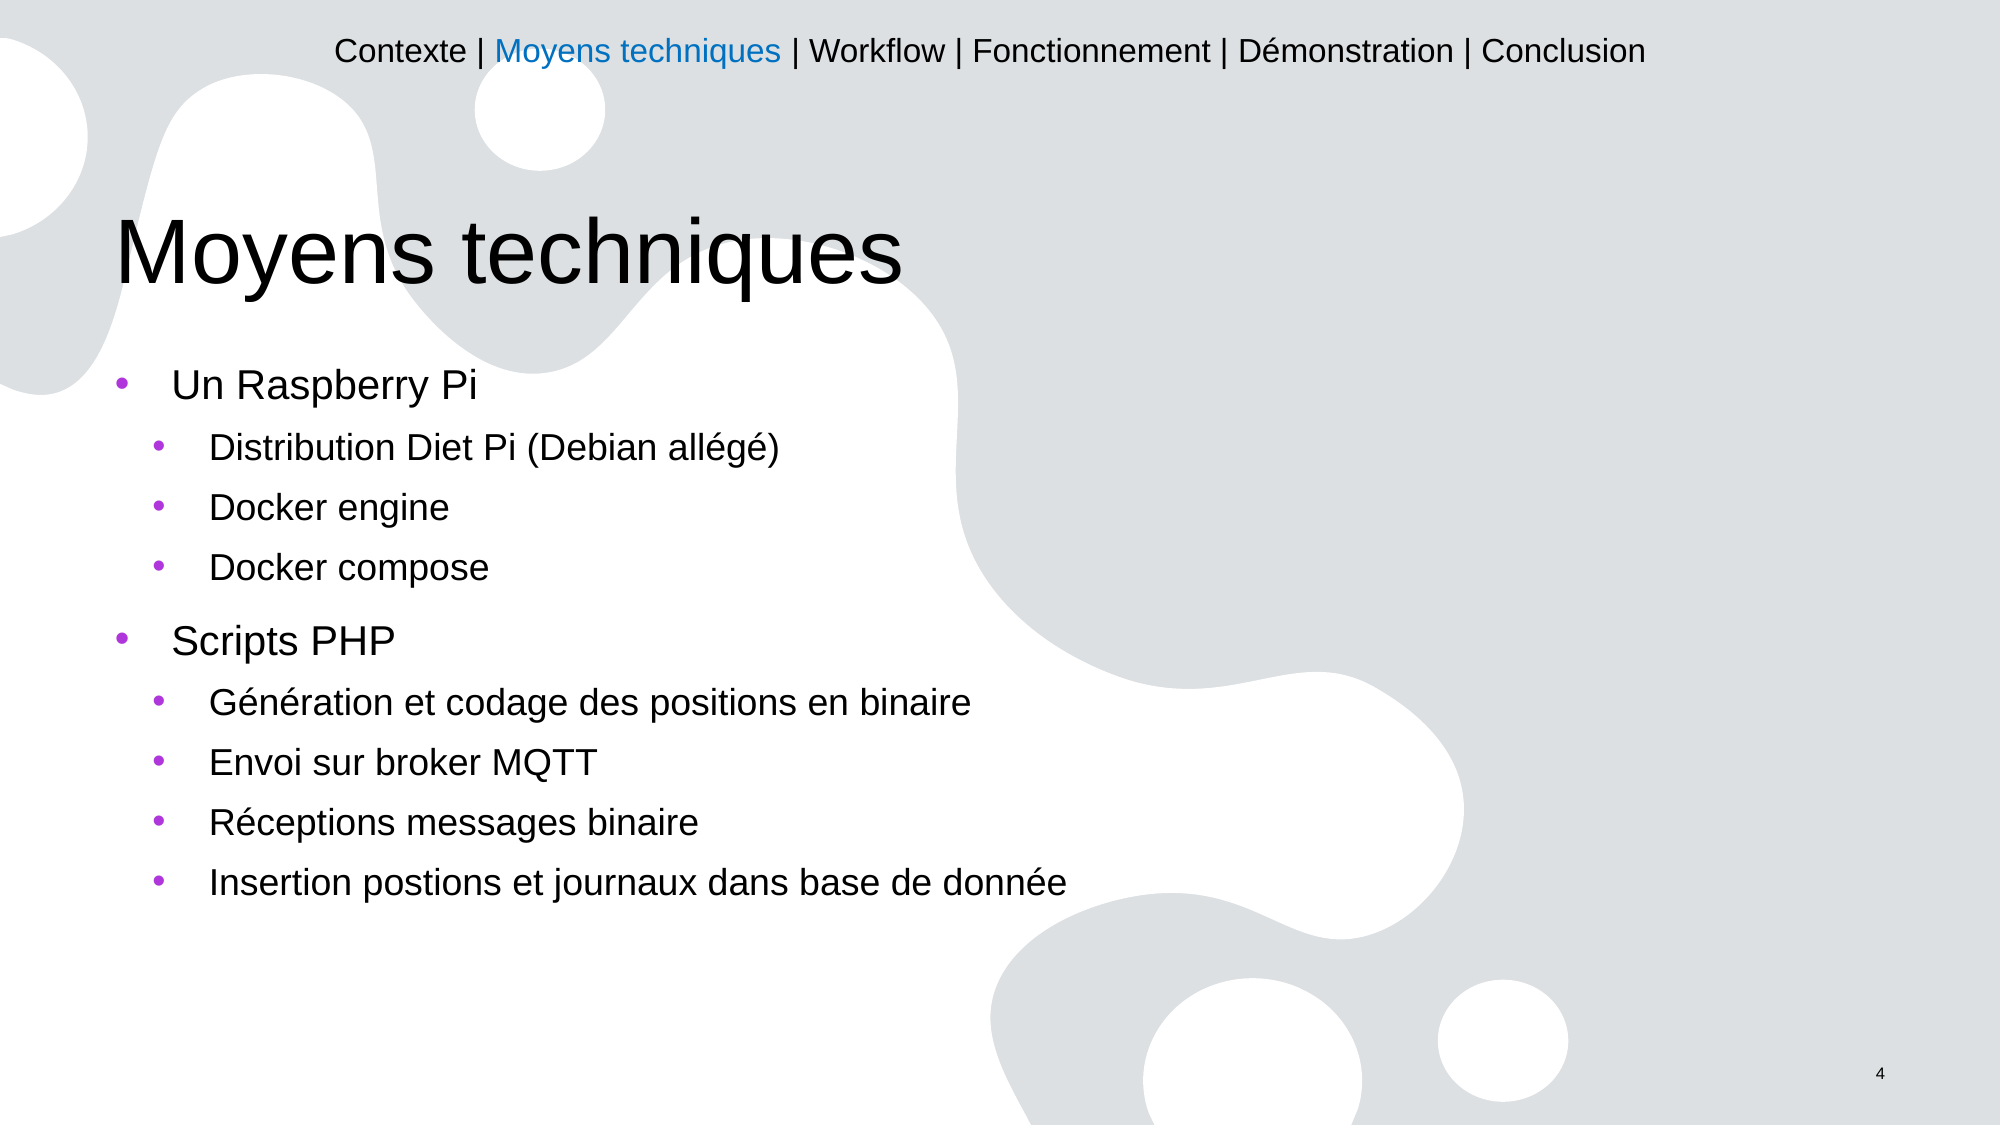

Contexte | Moyens techniques | Workflow | Fonctionnement | Démonstration | Conclusion
# Moyens techniques
Un Raspberry Pi
Distribution Diet Pi (Debian allégé)
Docker engine
Docker compose
Scripts PHP
Génération et codage des positions en binaire
Envoi sur broker MQTT
Réceptions messages binaire
Insertion postions et journaux dans base de donnée
4